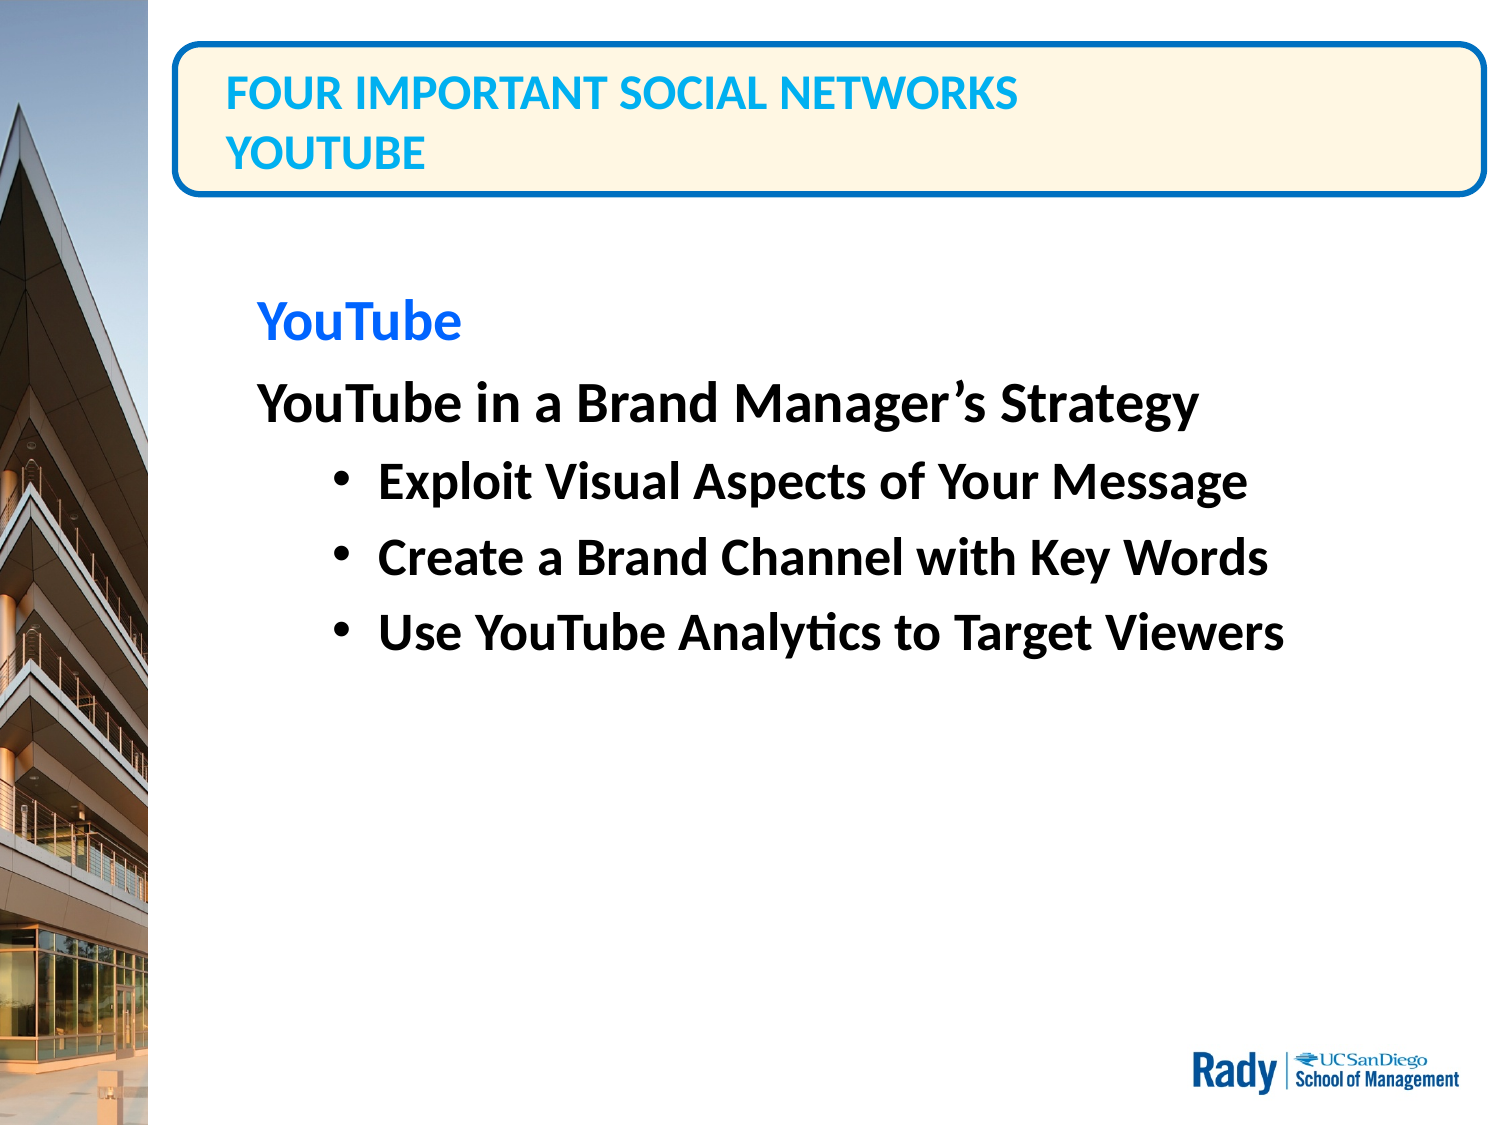

# FOUR IMPORTANT SOCIAL NETWORKS YOUTUBE

YouTube
YouTube in a Brand Manager’s Strategy
Exploit Visual Aspects of Your Message
Create a Brand Channel with Key Words
Use YouTube Analytics to Target Viewers